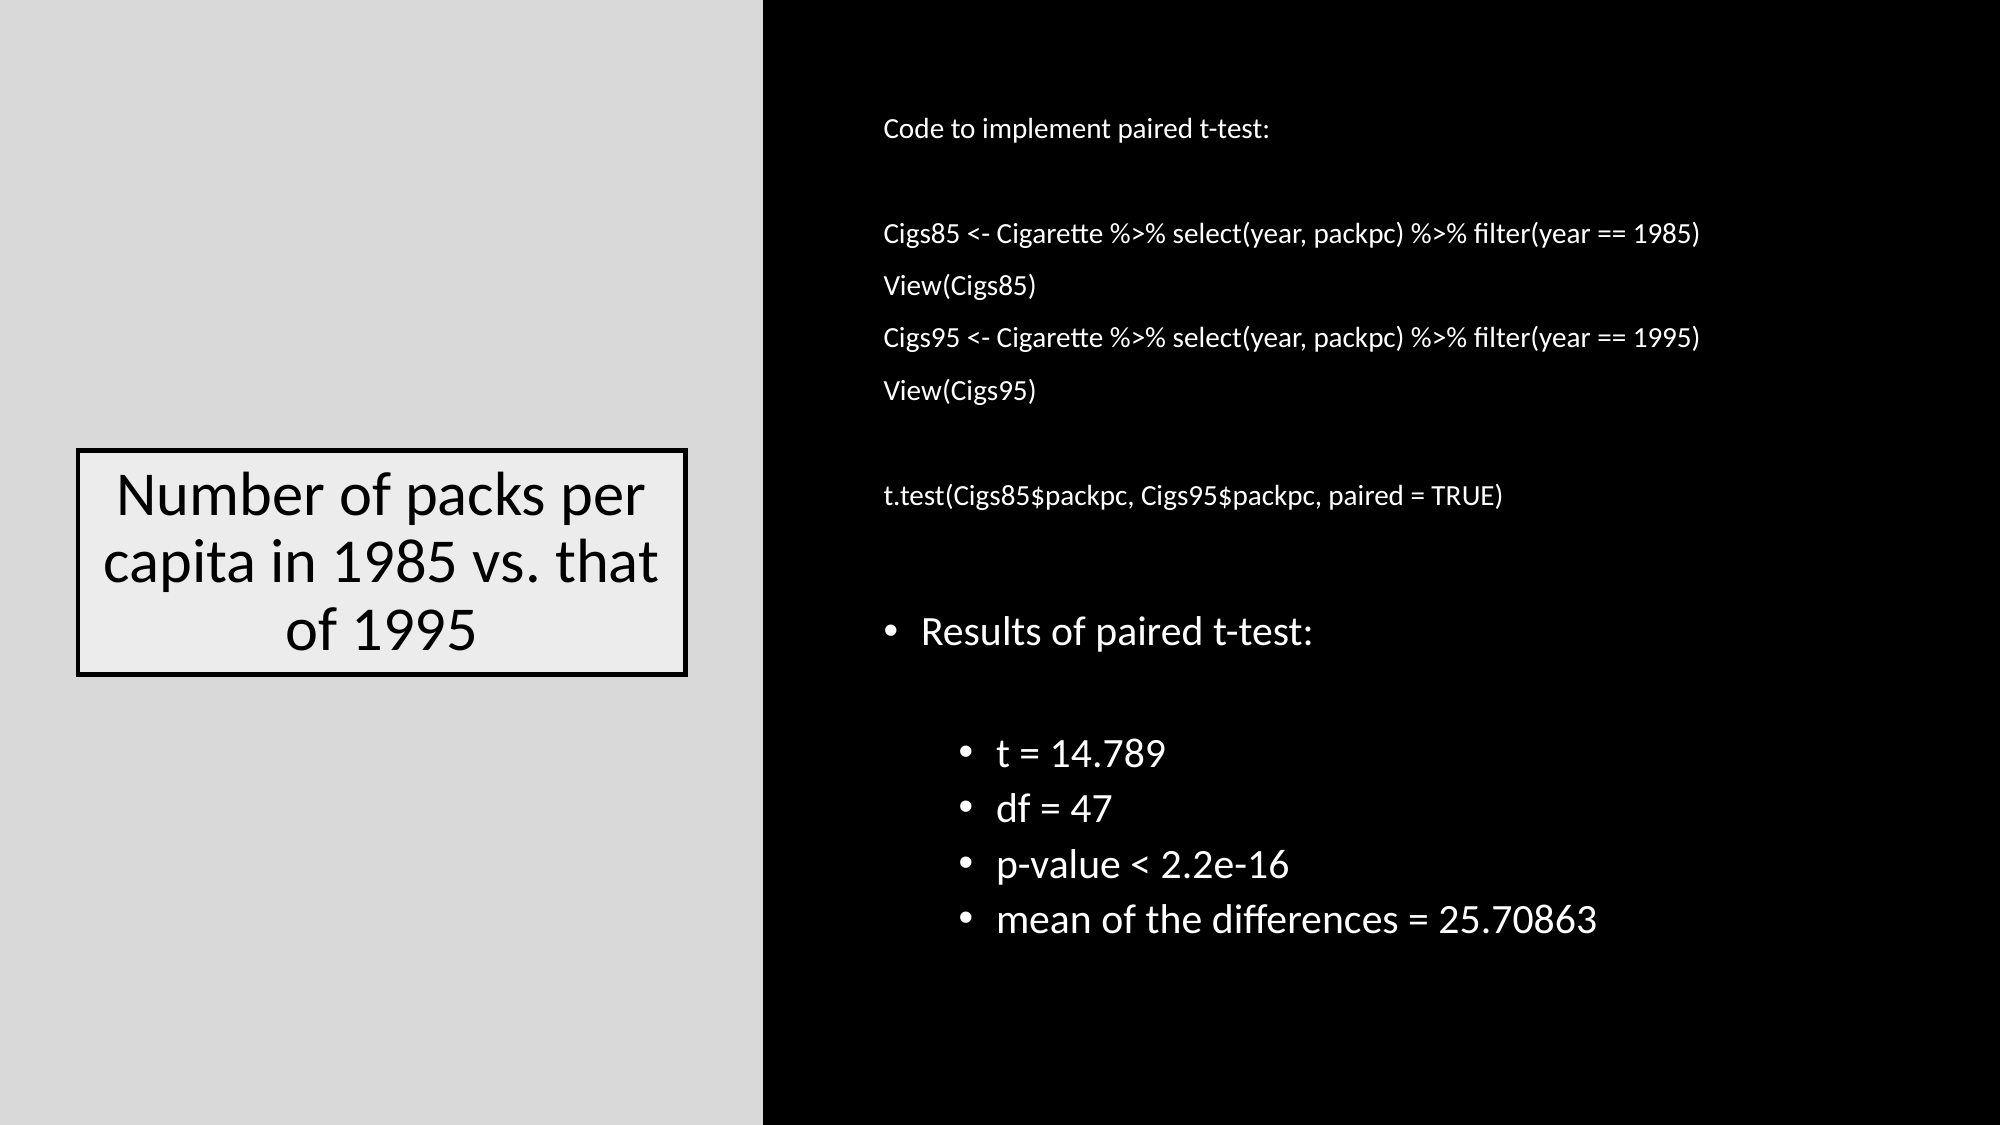

Code to implement paired t-test:

Cigs85 <- Cigarette %>% select(year, packpc) %>% filter(year == 1985)
View(Cigs85)
Cigs95 <- Cigarette %>% select(year, packpc) %>% filter(year == 1995)
View(Cigs95)

t.test(Cigs85$packpc, Cigs95$packpc, paired = TRUE)
# Number of packs per capita in 1985 vs. that of 1995
Results of paired t-test:

t = 14.789
df = 47
p-value < 2.2e-16
mean of the differences = 25.70863